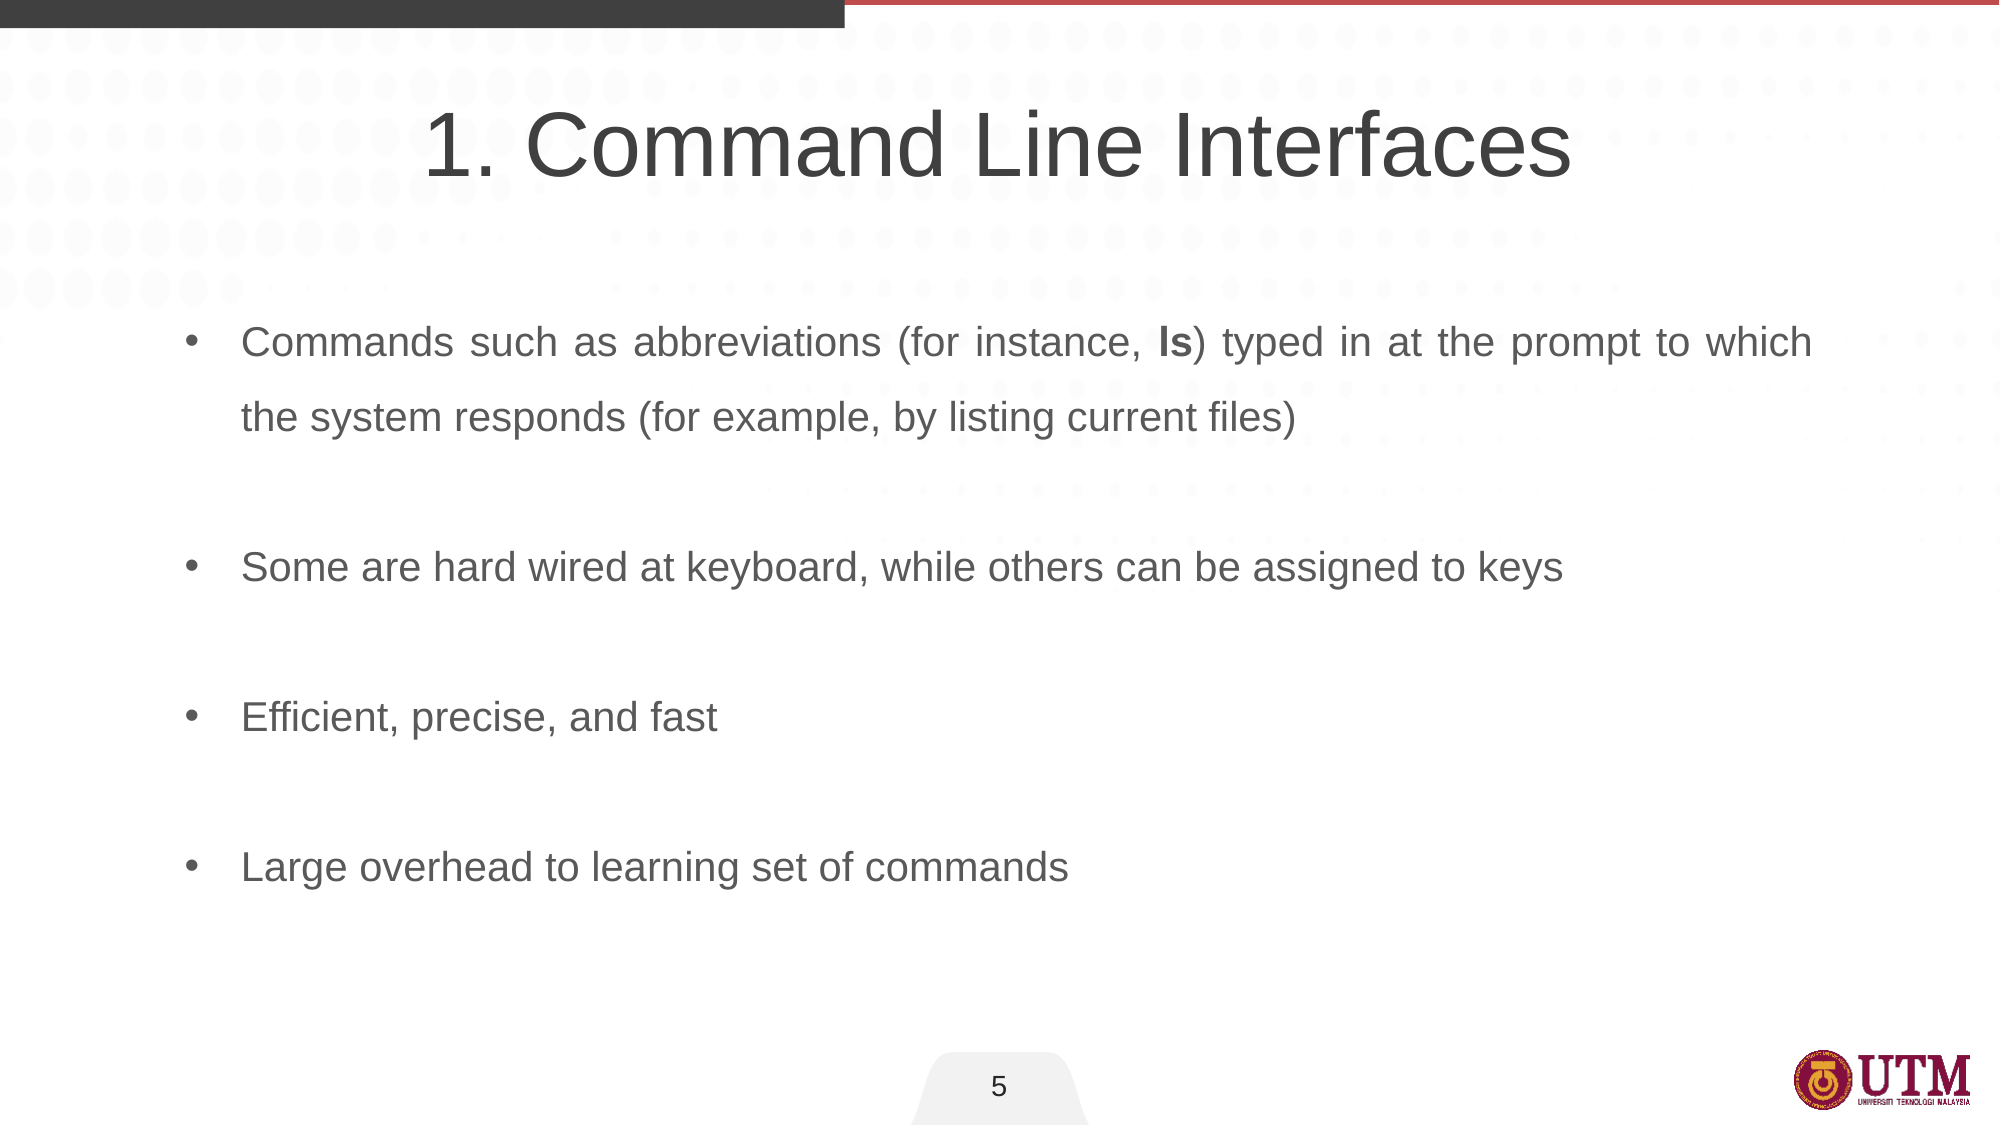

1. Command Line Interfaces
Commands such as abbreviations (for instance, ls) typed in at the prompt to which the system responds (for example, by listing current files)

Some are hard wired at keyboard, while others can be assigned to keys

Efficient, precise, and fast

Large overhead to learning set of commands
5